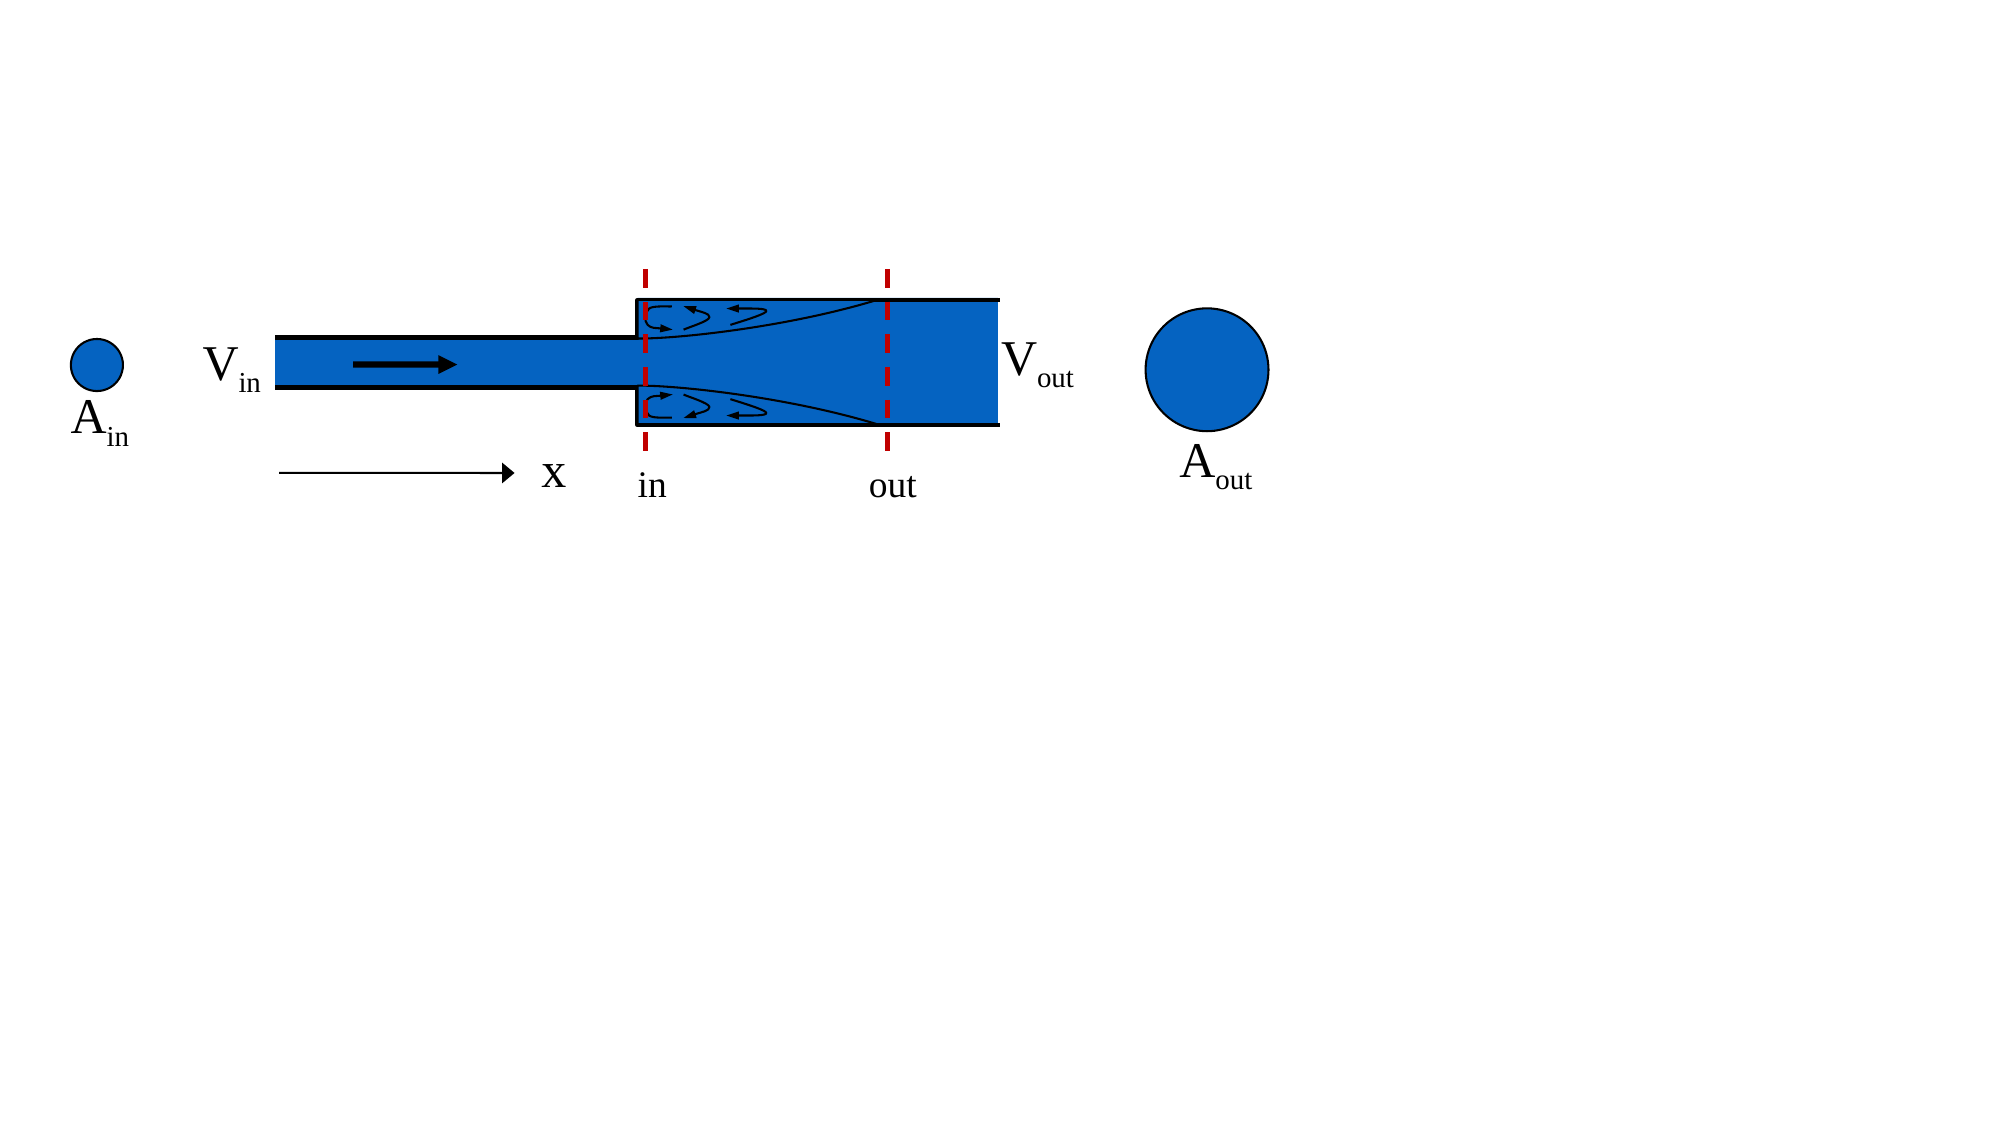

Vout
Vin

Ain

Aout
out
in
x